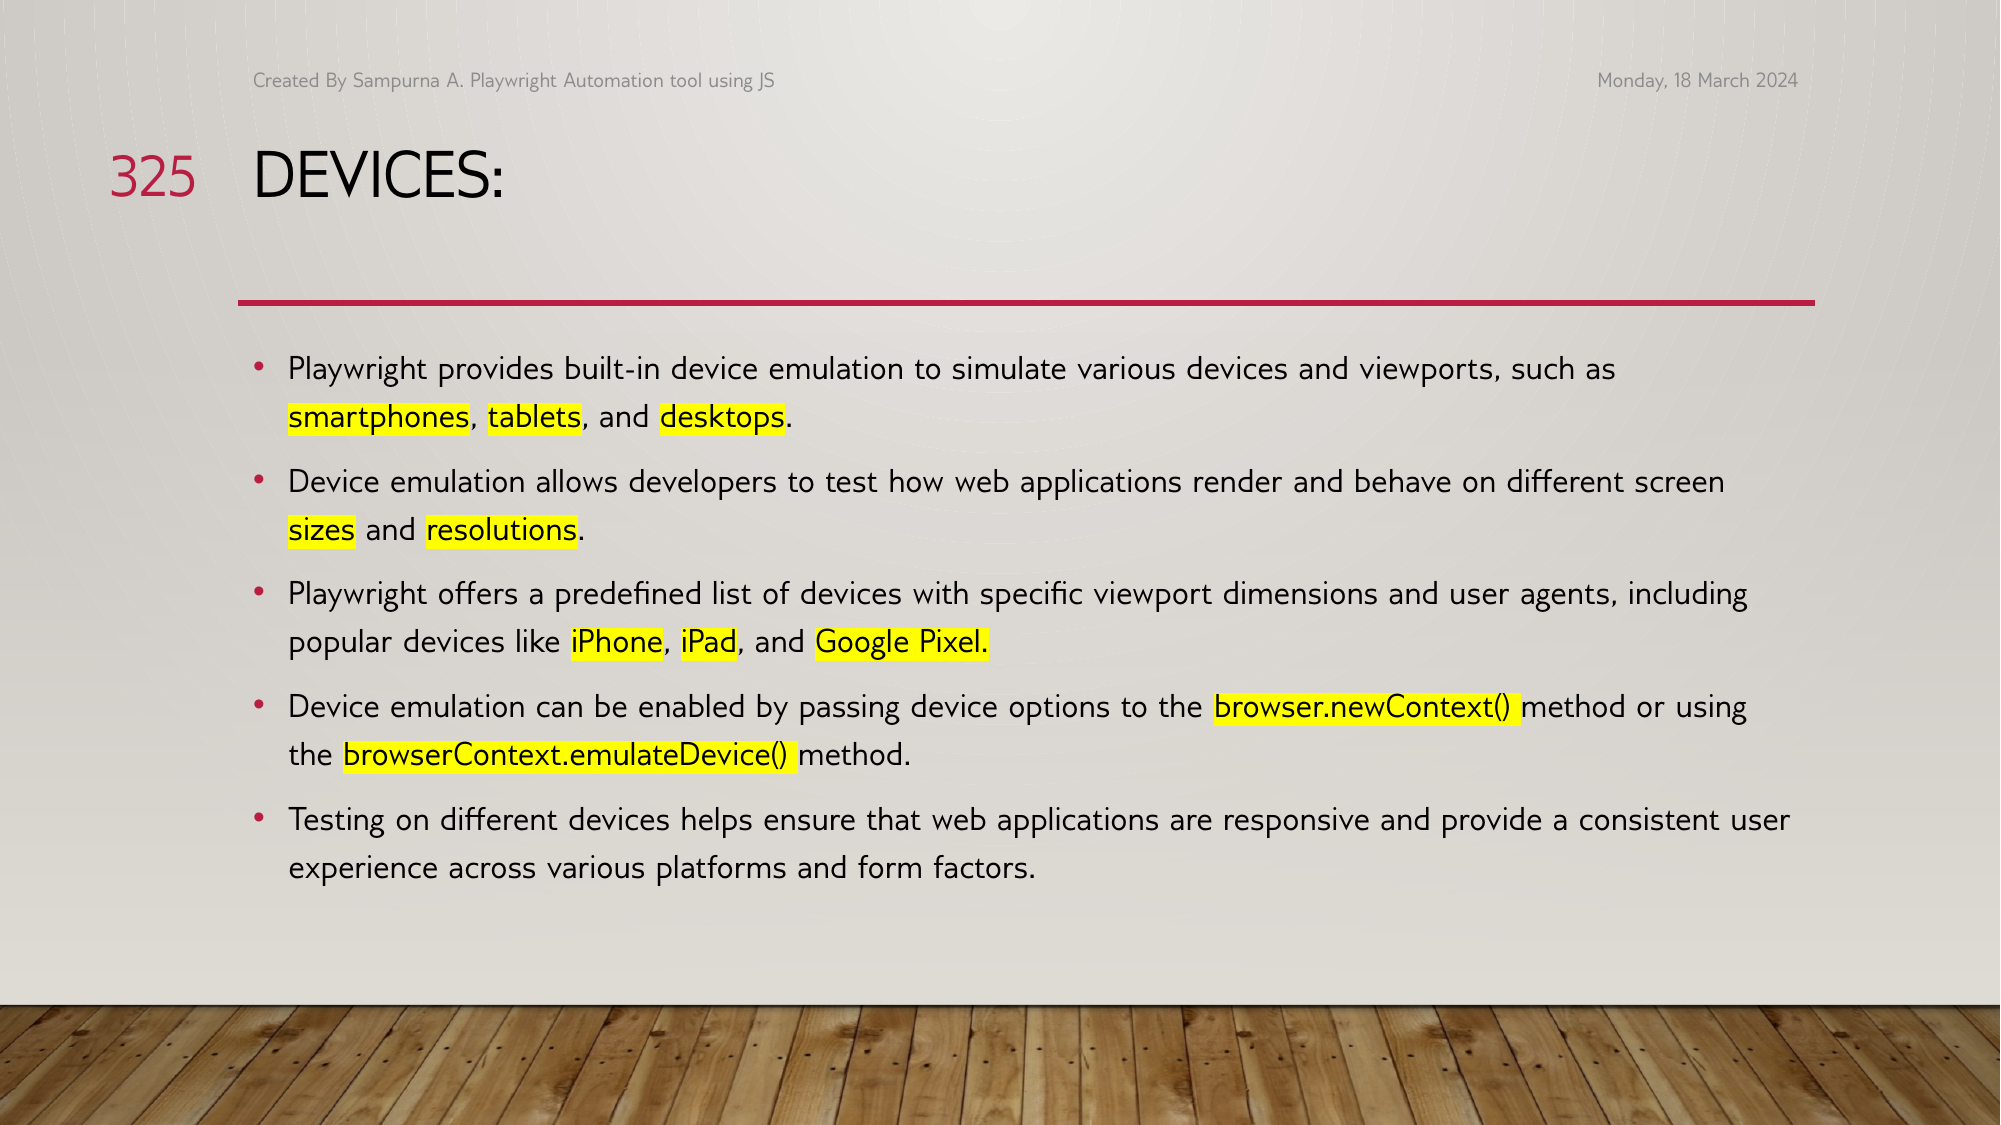

Created By Sampurna A. Playwright Automation tool using JS
Monday, 18 March 2024
325
# Devices:
Playwright provides built-in device emulation to simulate various devices and viewports, such as smartphones, tablets, and desktops.
Device emulation allows developers to test how web applications render and behave on different screen sizes and resolutions.
Playwright offers a predefined list of devices with specific viewport dimensions and user agents, including popular devices like iPhone, iPad, and Google Pixel.
Device emulation can be enabled by passing device options to the browser.newContext() method or using the browserContext.emulateDevice() method.
Testing on different devices helps ensure that web applications are responsive and provide a consistent user experience across various platforms and form factors.